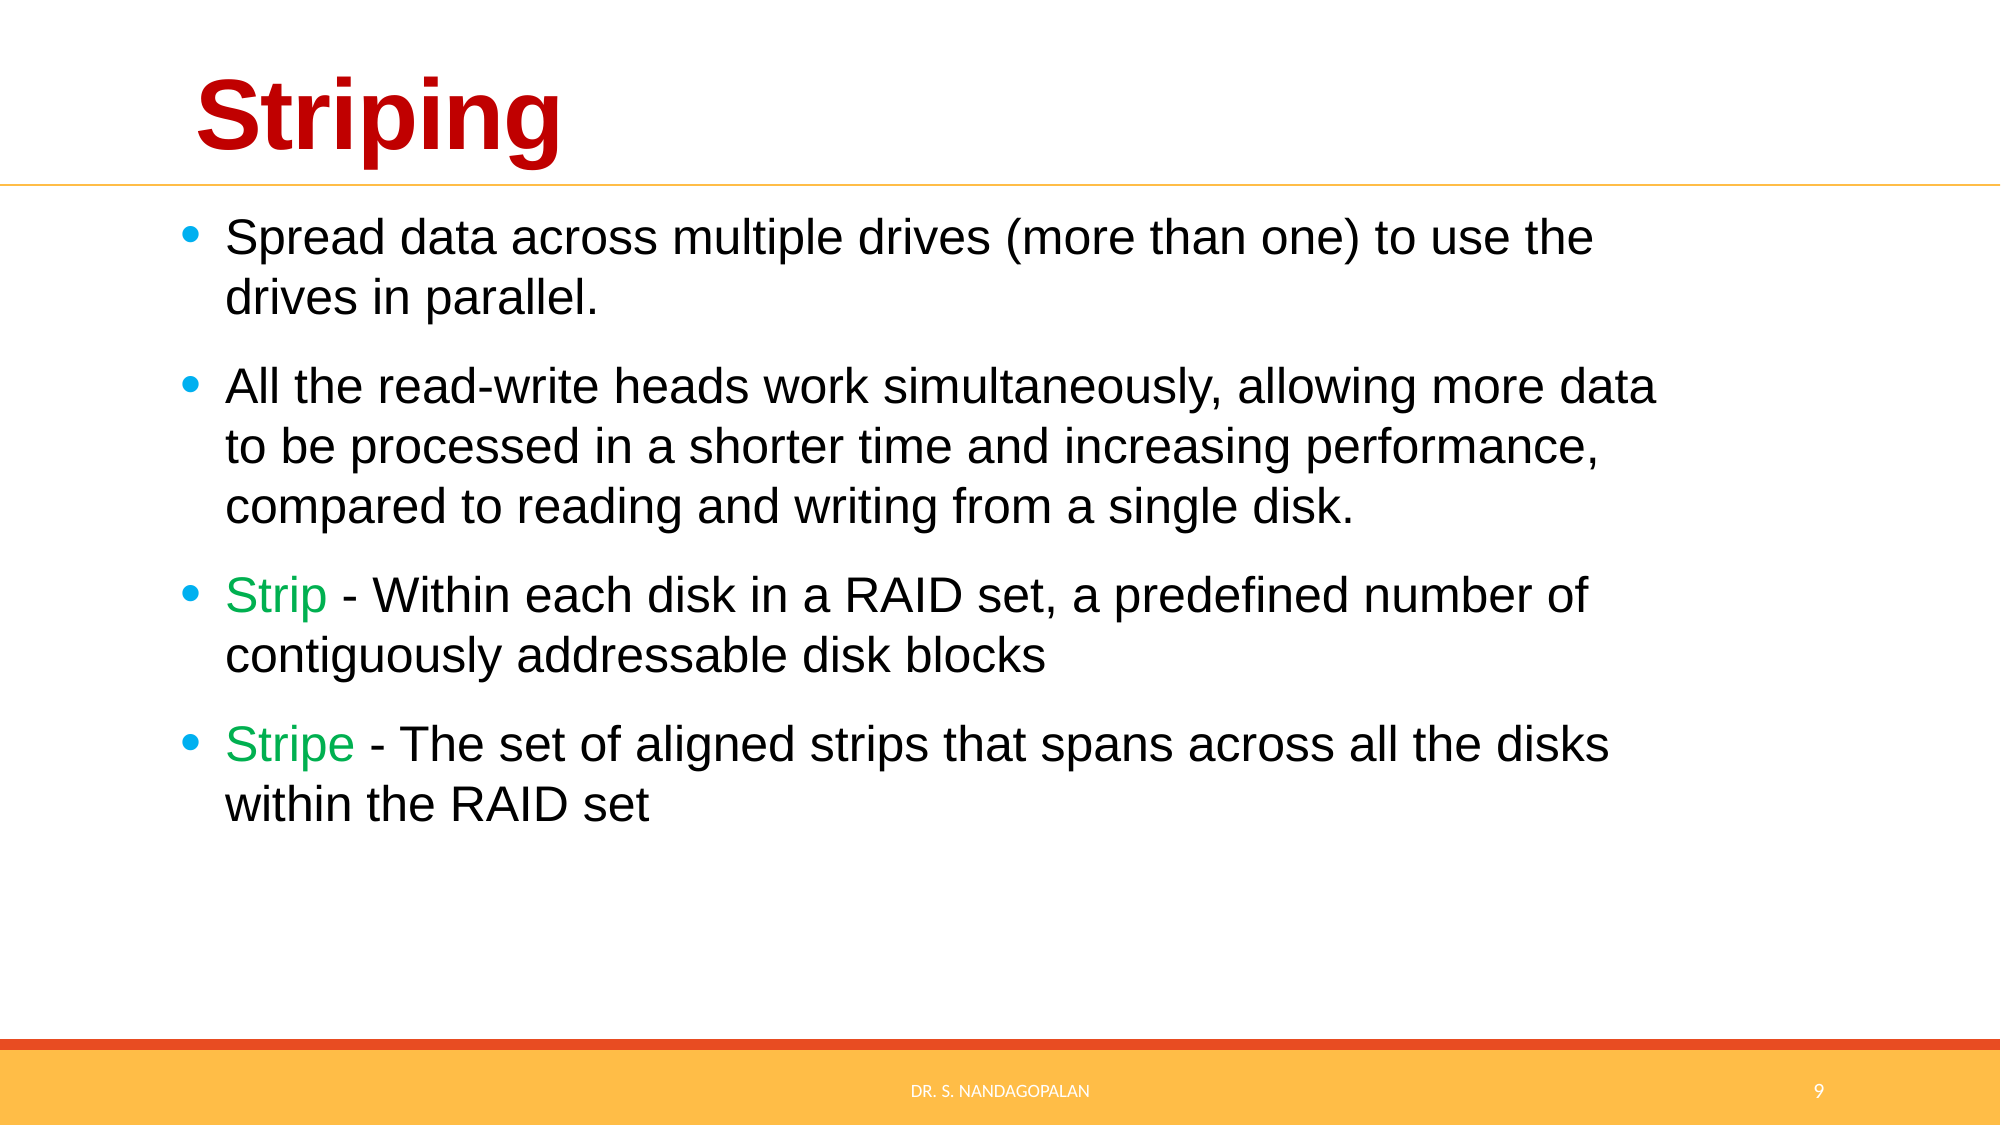

# Striping
Spread data across multiple drives (more than one) to use the drives in parallel.
All the read-write heads work simultaneously, allowing more data to be processed in a shorter time and increasing performance, compared to reading and writing from a single disk.
Strip - Within each disk in a RAID set, a predefined number of contiguously addressable disk blocks
Stripe - The set of aligned strips that spans across all the disks within the RAID set
Dr. S. Nandagopalan
9